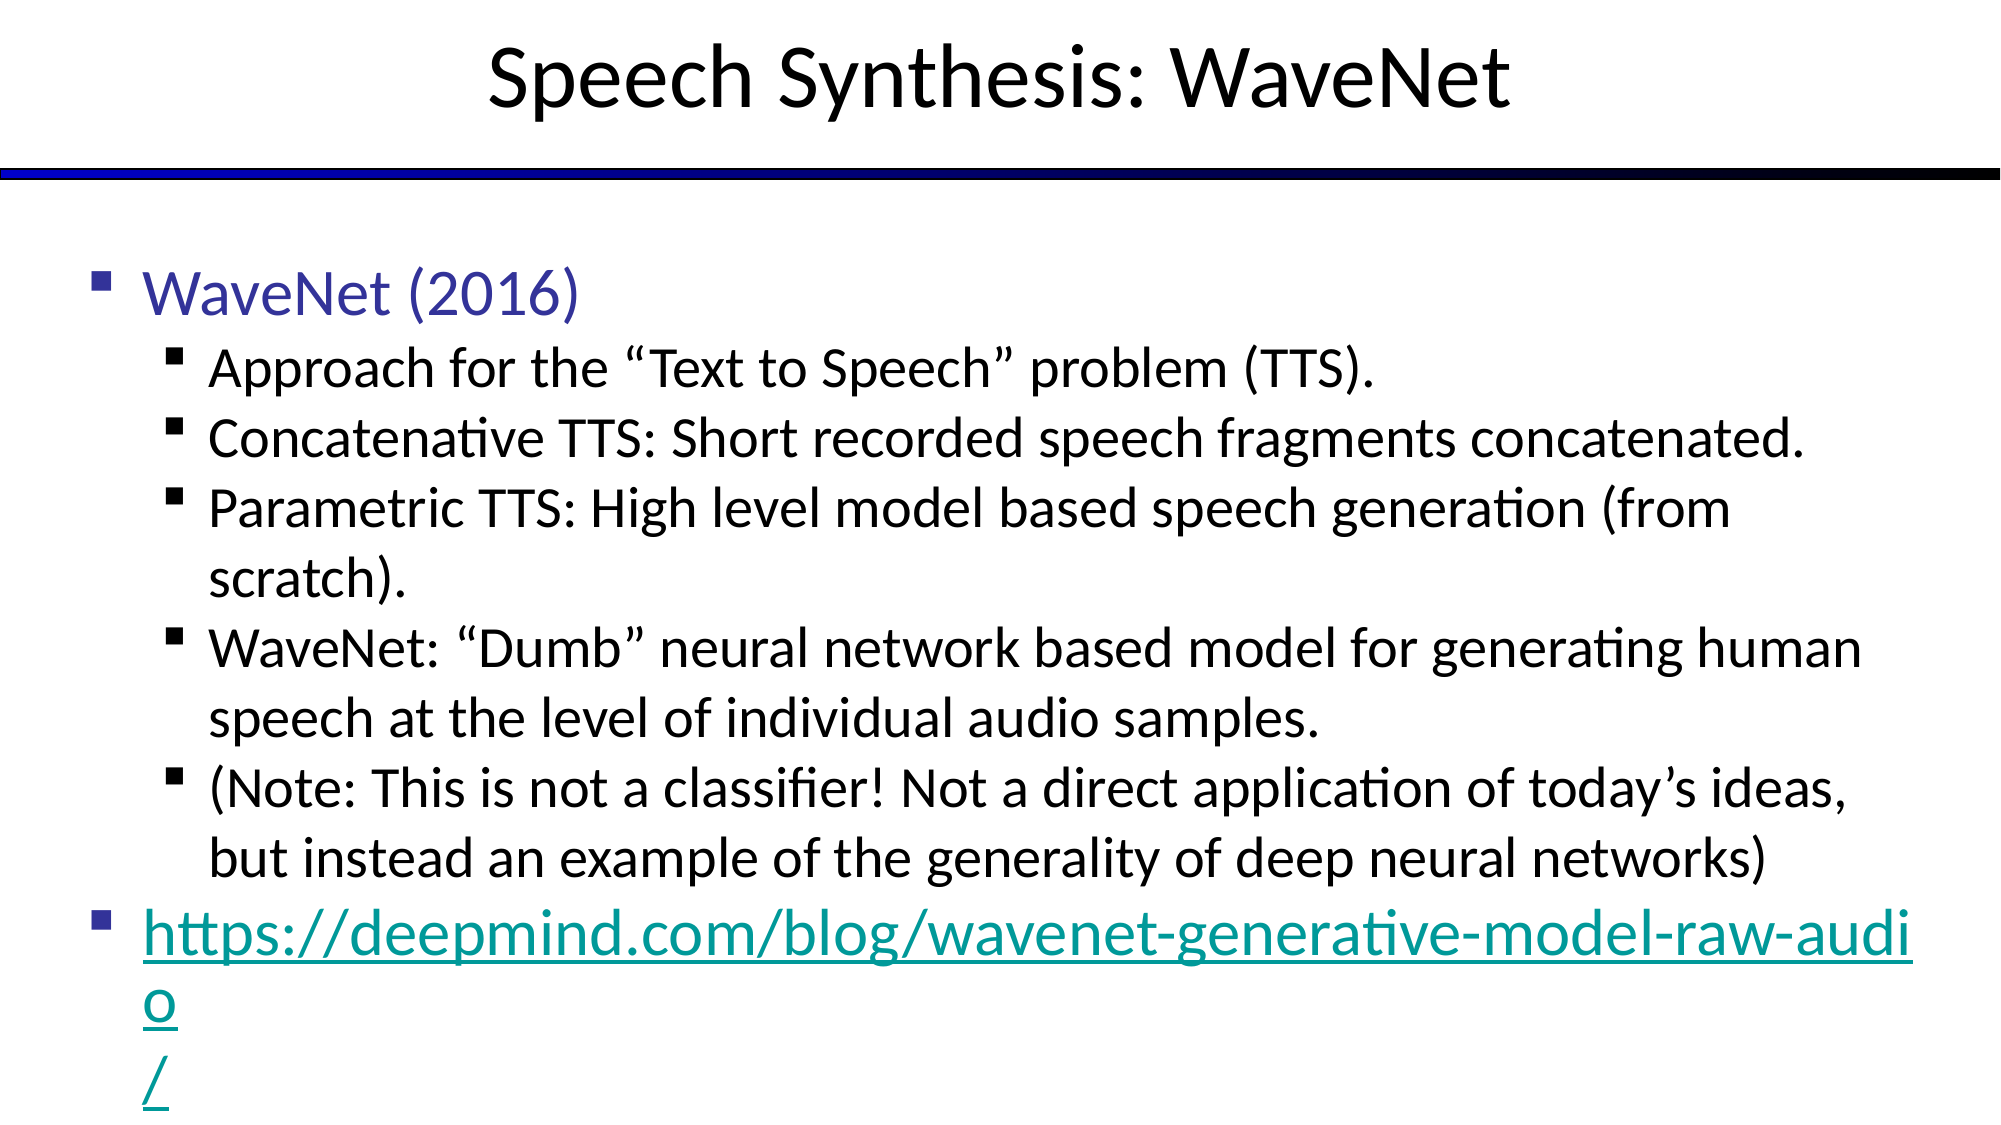

# Speech Synthesis: WaveNet
WaveNet (2016)
Approach for the “Text to Speech” problem (TTS).
Concatenative TTS: Short recorded speech fragments concatenated.
Parametric TTS: High level model based speech generation (from scratch).
WaveNet: “Dumb” neural network based model for generating human speech at the level of individual audio samples.
(Note: This is not a classifier! Not a direct application of today’s ideas, but instead an example of the generality of deep neural networks)
https://deepmind.com/blog/wavenet-generative-model-raw-audio/